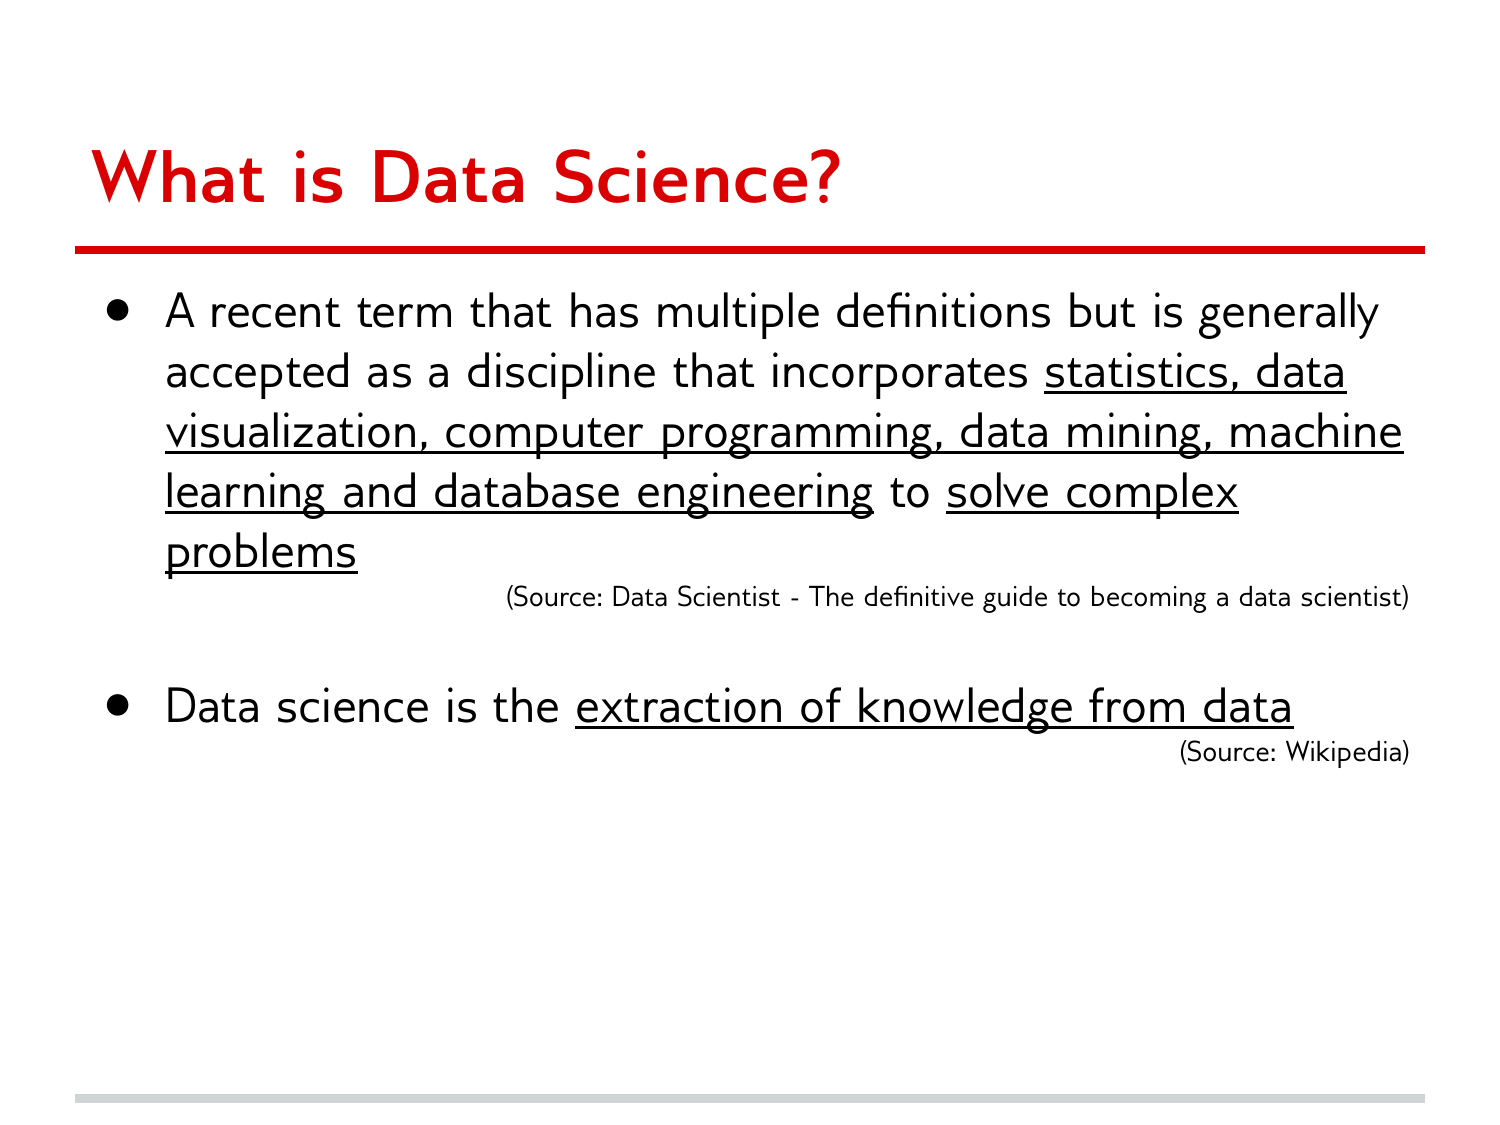

# What is Data Science?
A recent term that has multiple definitions but is generally accepted as a discipline that incorporates statistics, data visualization, computer programming, data mining, machine learning and database engineering to solve complex problems
(Source: Data Scientist - The definitive guide to becoming a data scientist)

Data science is the extraction of knowledge from data
(Source: Wikipedia)